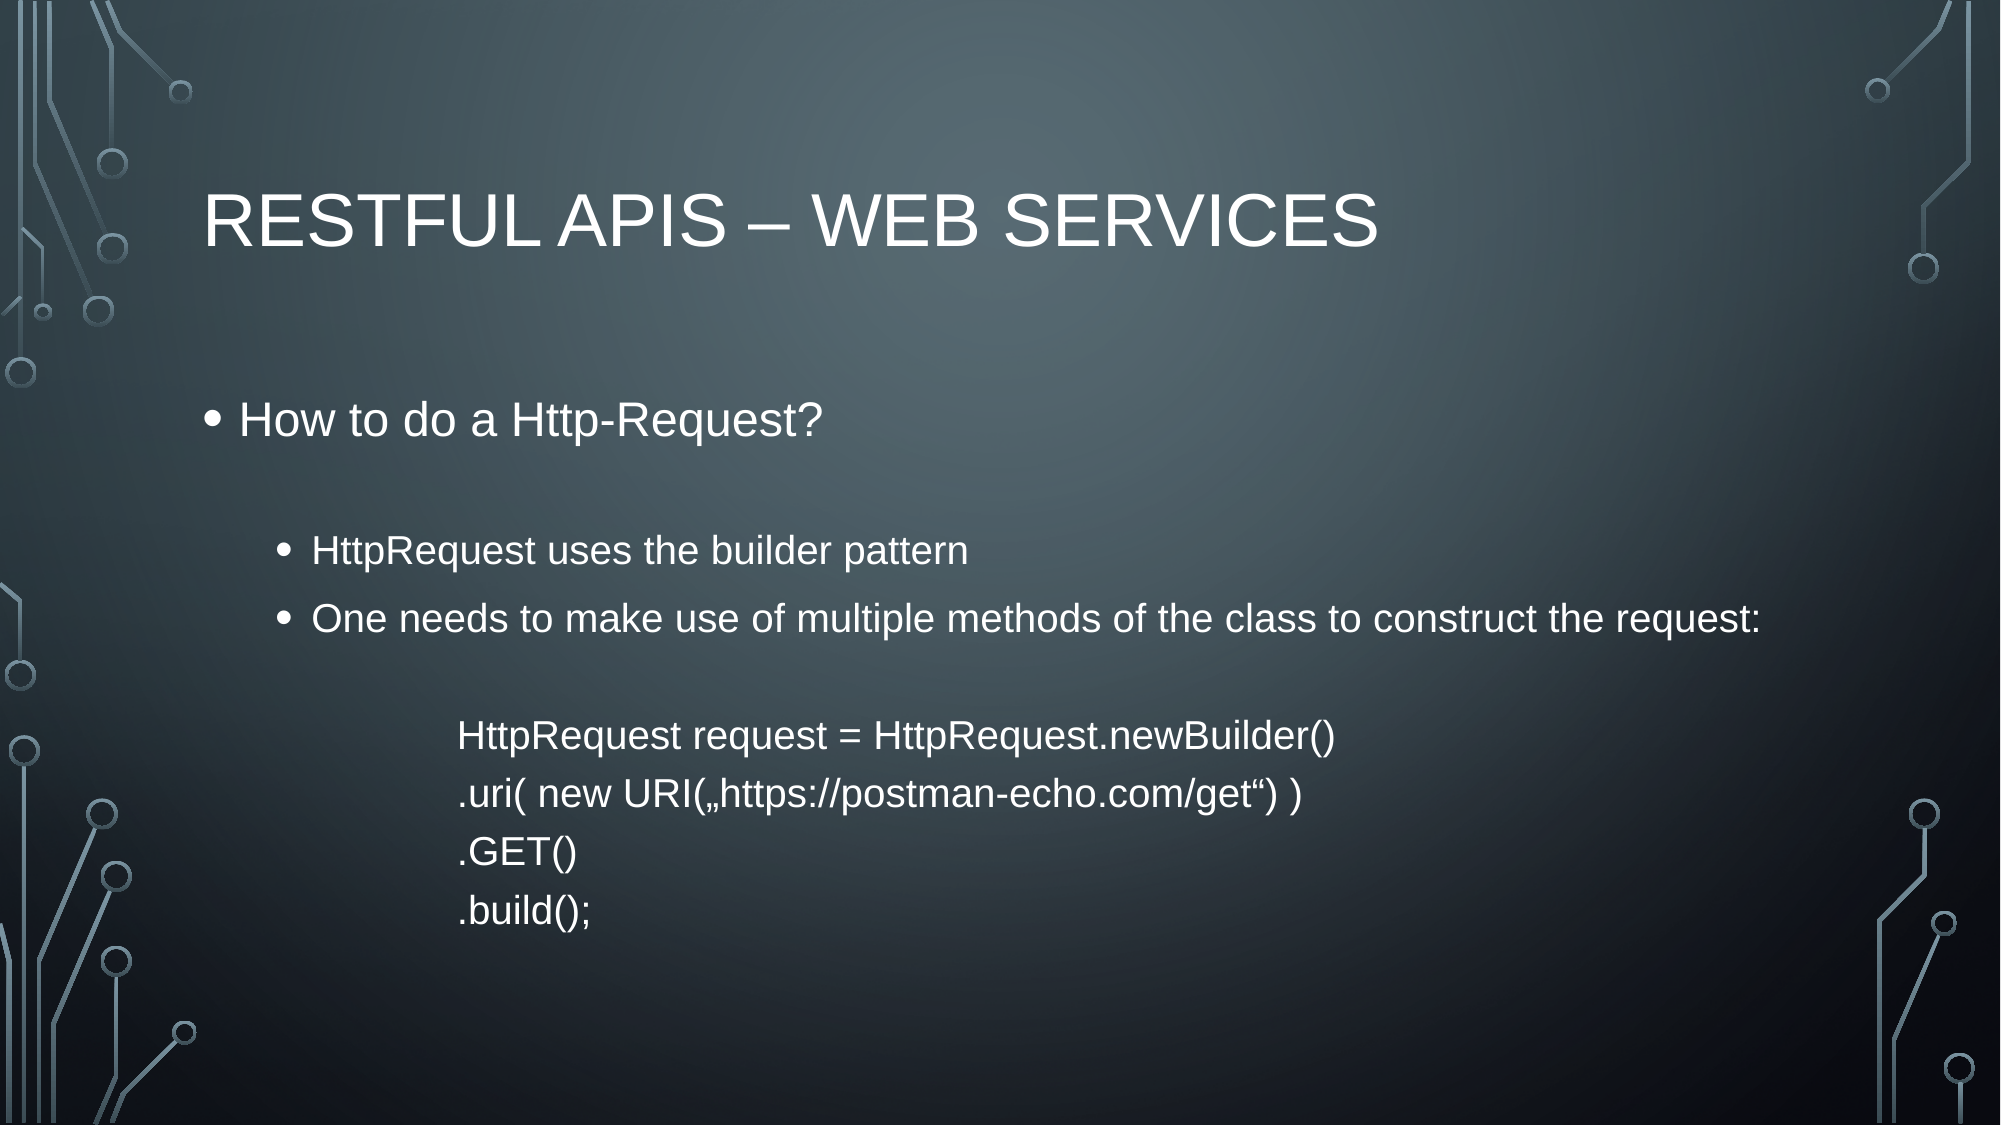

# Restful APIs – Web Services
How to do a Http-Request?
HttpRequest uses the builder pattern
One needs to make use of multiple methods of the class to construct the request:
		HttpRequest request = HttpRequest.newBuilder()
		.uri( new URI(„https://postman-echo.com/get“) )
		.GET()
		.build();